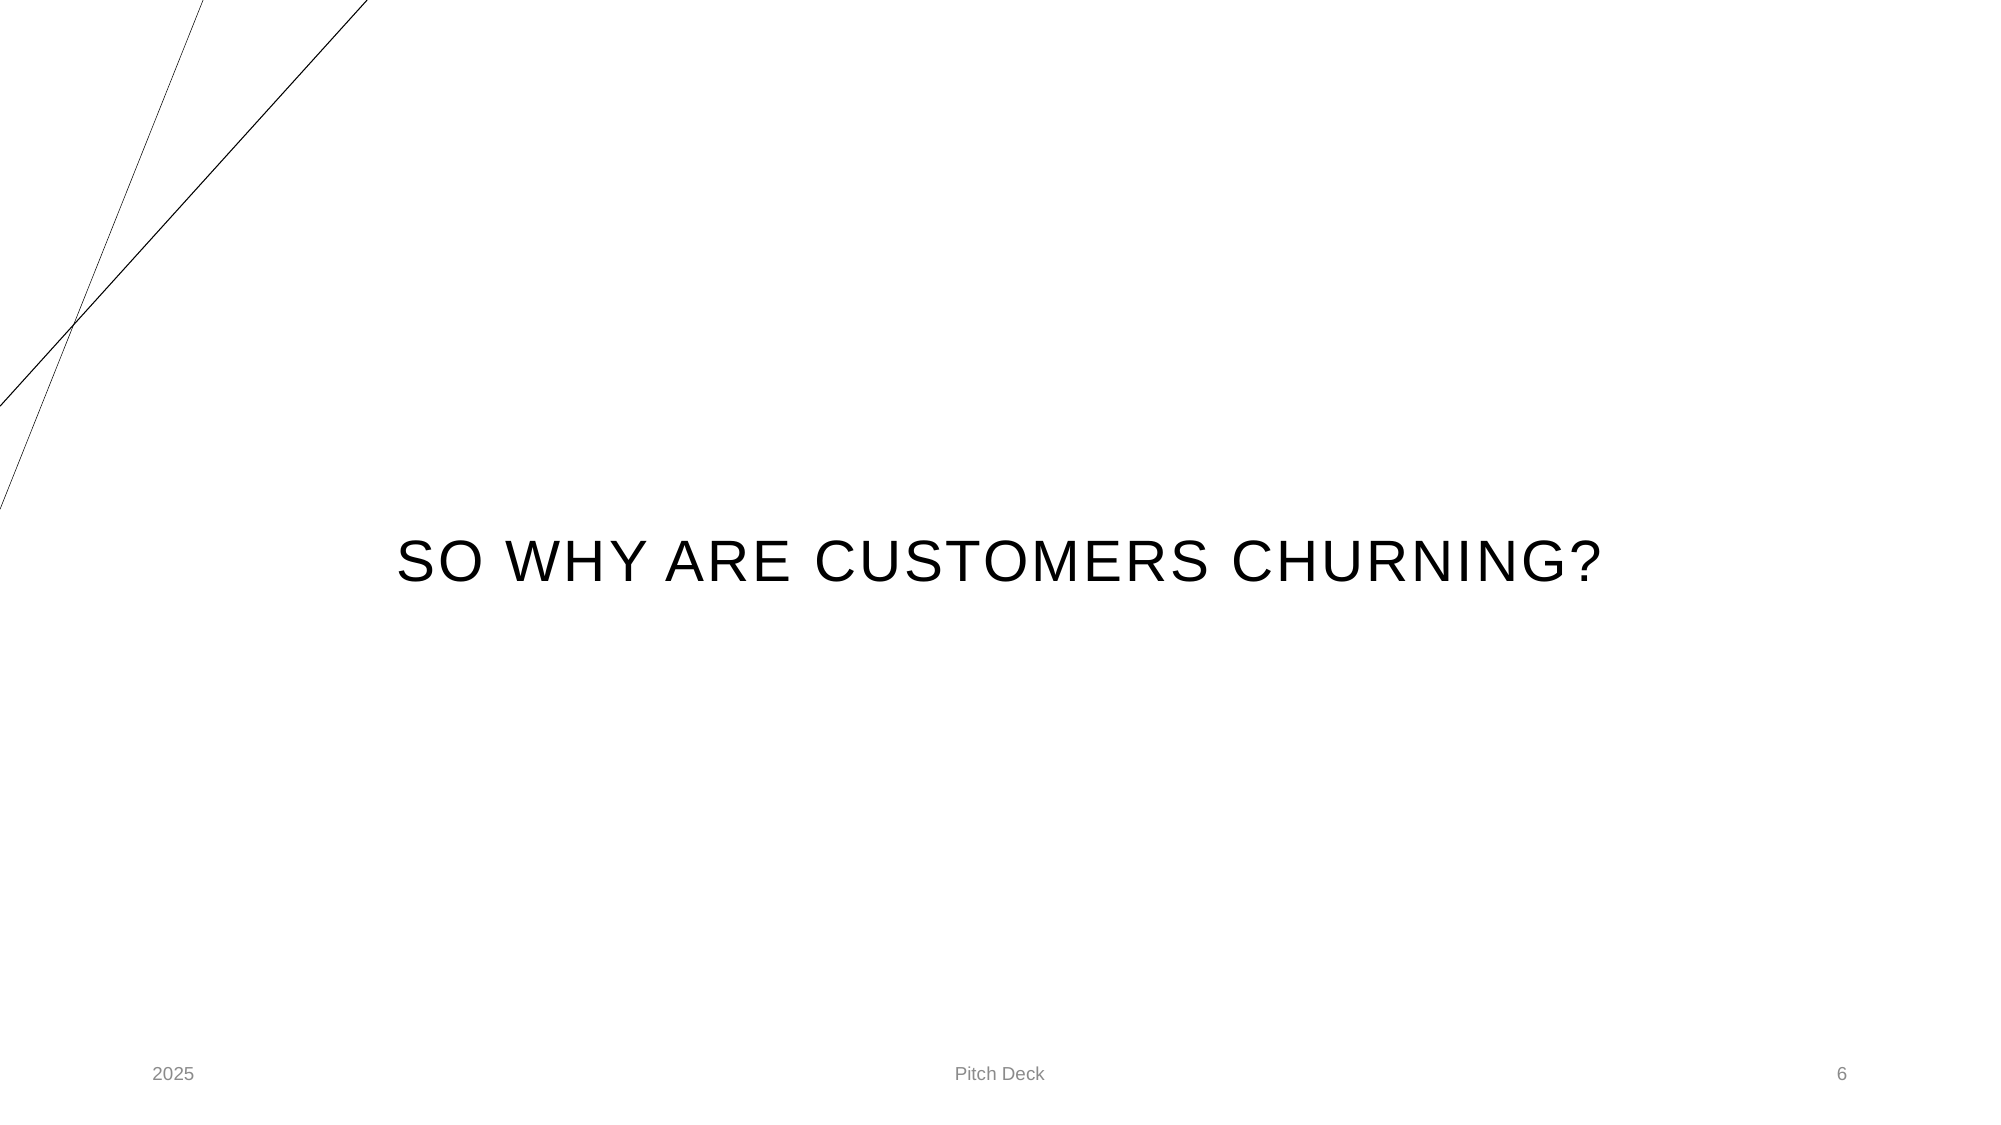

# So Why Are Customers Churning?
2025
Pitch Deck
6